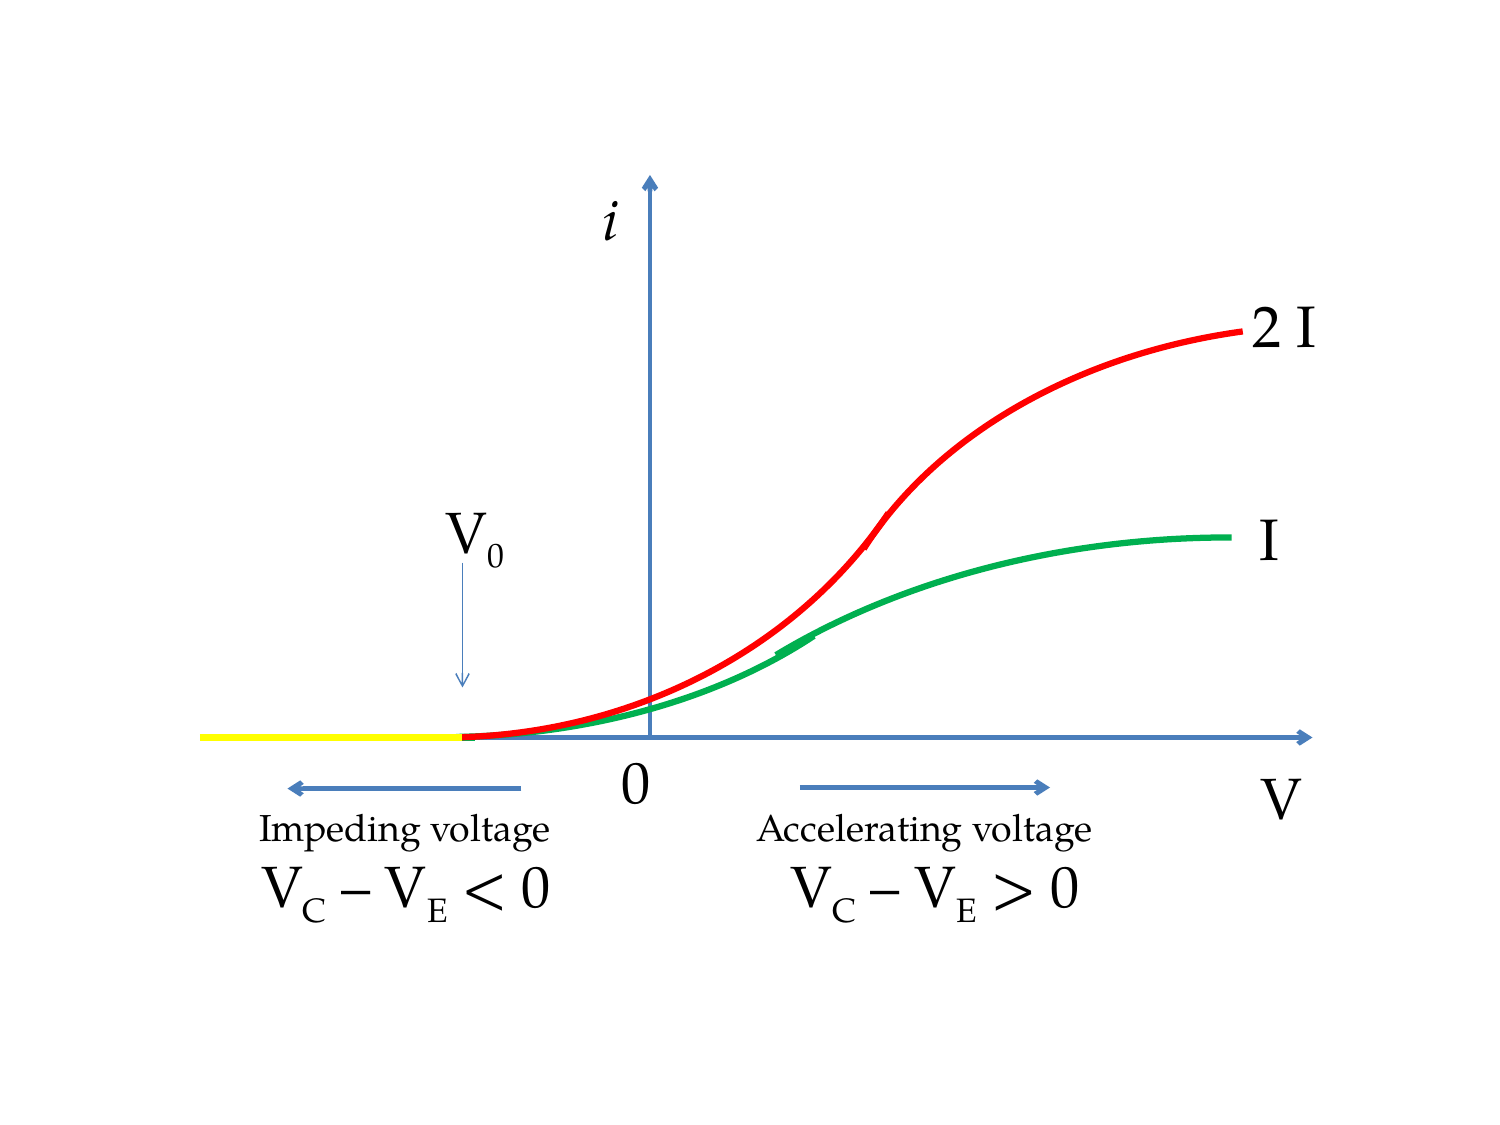

i
2 I

V0
I

0
V
Impeding voltage
Accelerating voltage
VC – VE < 0
VC – VE > 0